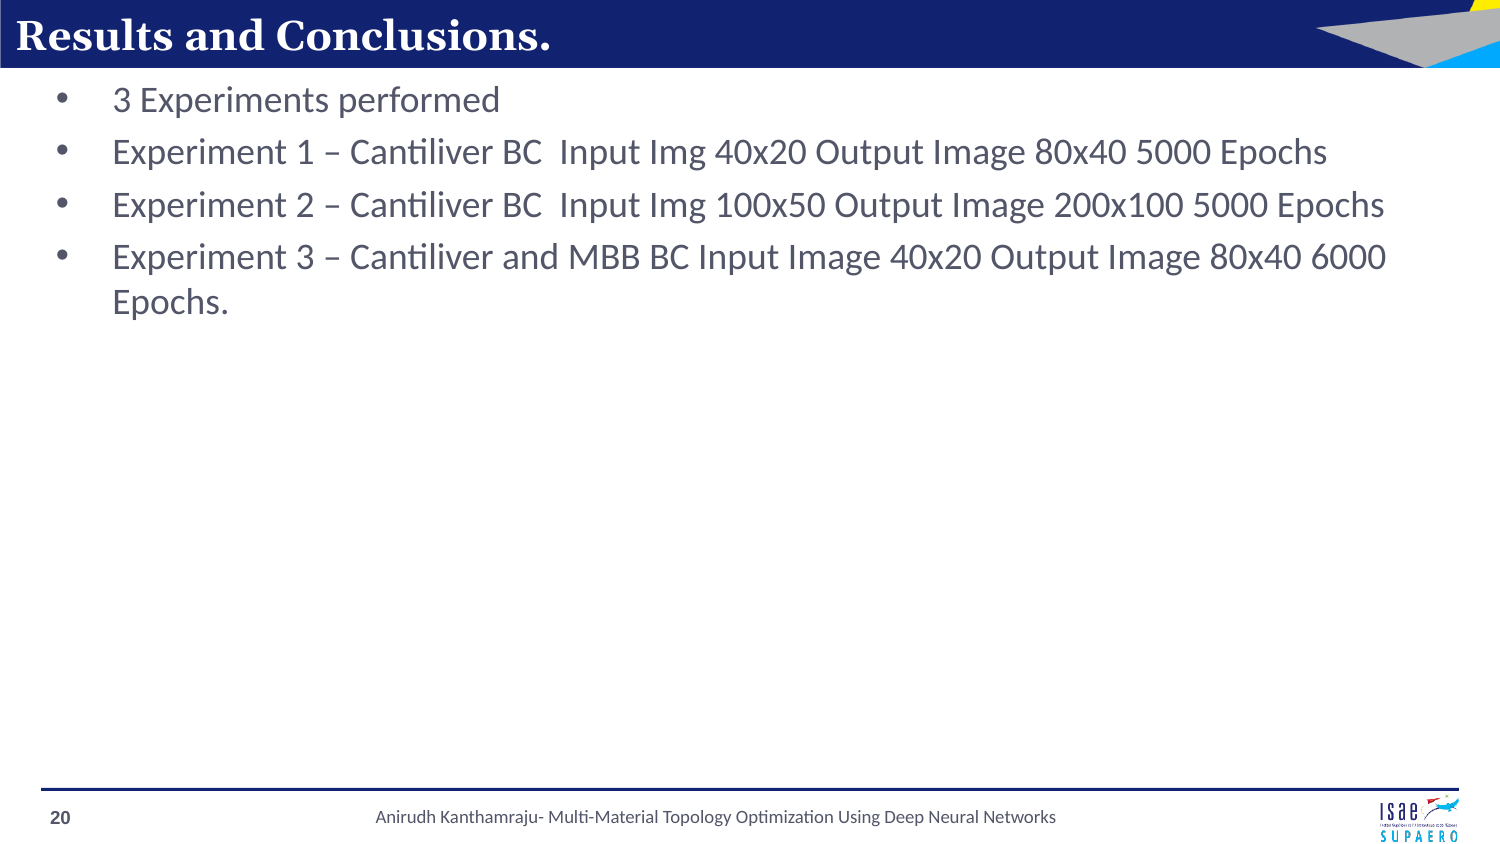

# Results and Conclusions.
3 Experiments performed
Experiment 1 – Cantiliver BC  Input Img 40x20 Output Image 80x40 5000 Epochs
Experiment 2 – Cantiliver BC  Input Img 100x50 Output Image 200x100 5000 Epochs
Experiment 3 – Cantiliver and MBB BC Input Image 40x20 Output Image 80x40 6000 Epochs.